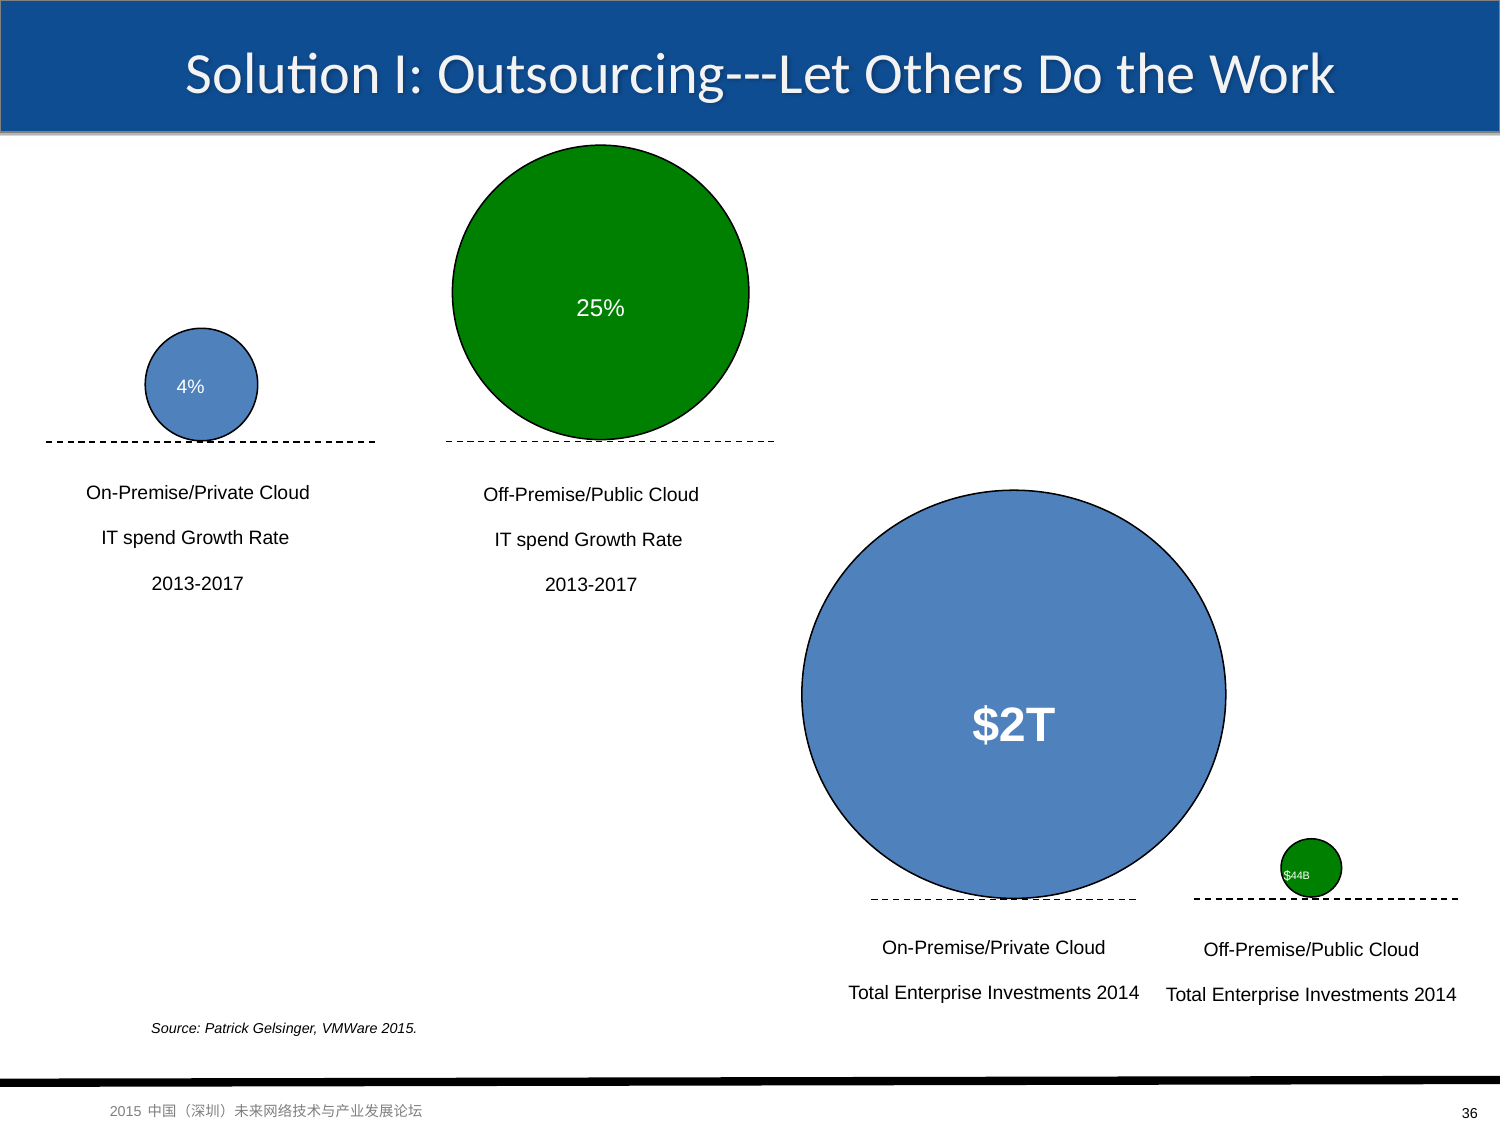

# Solution I: Outsourcing---Let Others Do the Work
25%
4%
On-Premise/Private Cloud
IT spend Growth Rate
2013-2017
Off-Premise/Public Cloud
IT spend Growth Rate
2013-2017
$2T

On-Premise/Private Cloud
Total Enterprise Investments 2014
Off-Premise/Public Cloud
Total Enterprise Investments 2014
$44B
Source: Patrick Gelsinger, VMWare 2015.
36